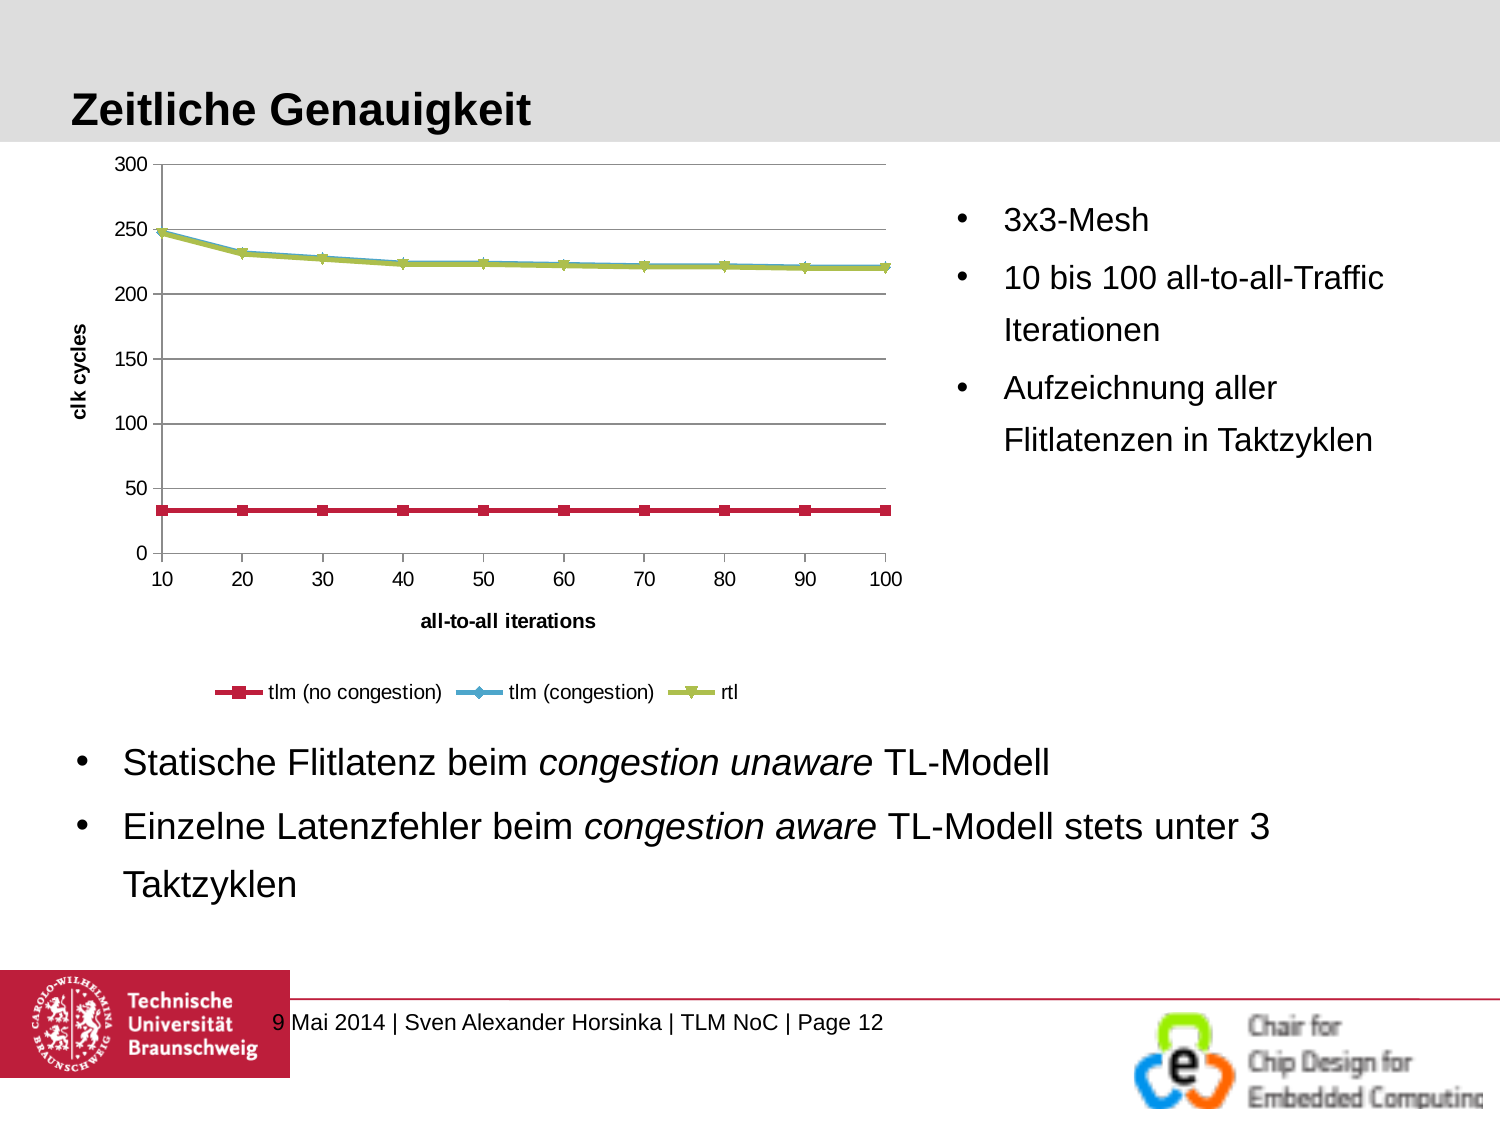

# Zeitliche Genauigkeit

### Chart

| Category | tlm (no congestion) | tlm (congestion) | rtl |
|---|---|---|---|
| 10 | 33.0 | 248.0 | 247.0 |
| 20 | 33.0 | 232.0 | 231.0 |
| 30 | 33.0 | 228.0 | 227.0 |
| 40 | 33.0 | 224.0 | 223.0 |
| 50 | 33.0 | 224.0 | 223.0 |
| 60 | 33.0 | 223.0 | 222.0 |
| 70 | 33.0 | 222.0 | 221.0 |
| 80 | 33.0 | 222.0 | 221.0 |
| 90 | 33.0 | 221.0 | 220.0 |
| 100 | 33.0 | 221.0 | 220.0 |
3x3-Mesh
10 bis 100 all-to-all-Traffic Iterationen
Aufzeichnung aller Flitlatenzen in Taktzyklen

Statische Flitlatenz beim congestion unaware TL-Modell
Einzelne Latenzfehler beim congestion aware TL-Modell stets unter 3 Taktzyklen